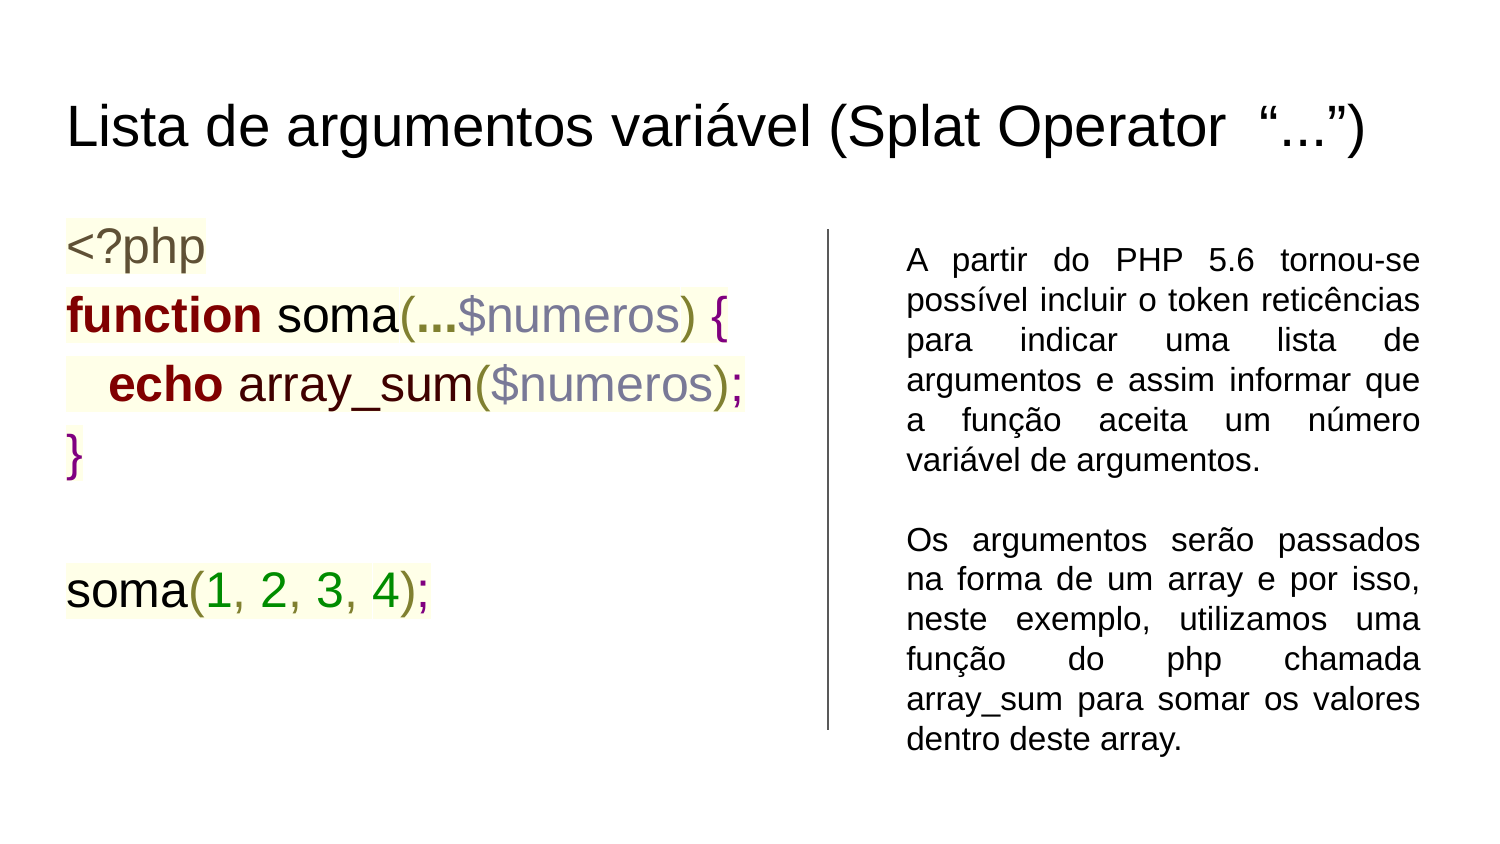

# Lista de argumentos variável (Splat Operator  “...”)
<?php
function soma(...$numeros) {
   echo array_sum($numeros);
}
soma(1, 2, 3, 4);

A partir do PHP 5.6 tornou-se possível incluir o token reticências para indicar uma lista de argumentos e assim informar que a função aceita um número variável de argumentos.

Os argumentos serão passados na forma de um array e por isso, neste exemplo, utilizamos uma função do php chamada array_sum para somar os valores dentro deste array.